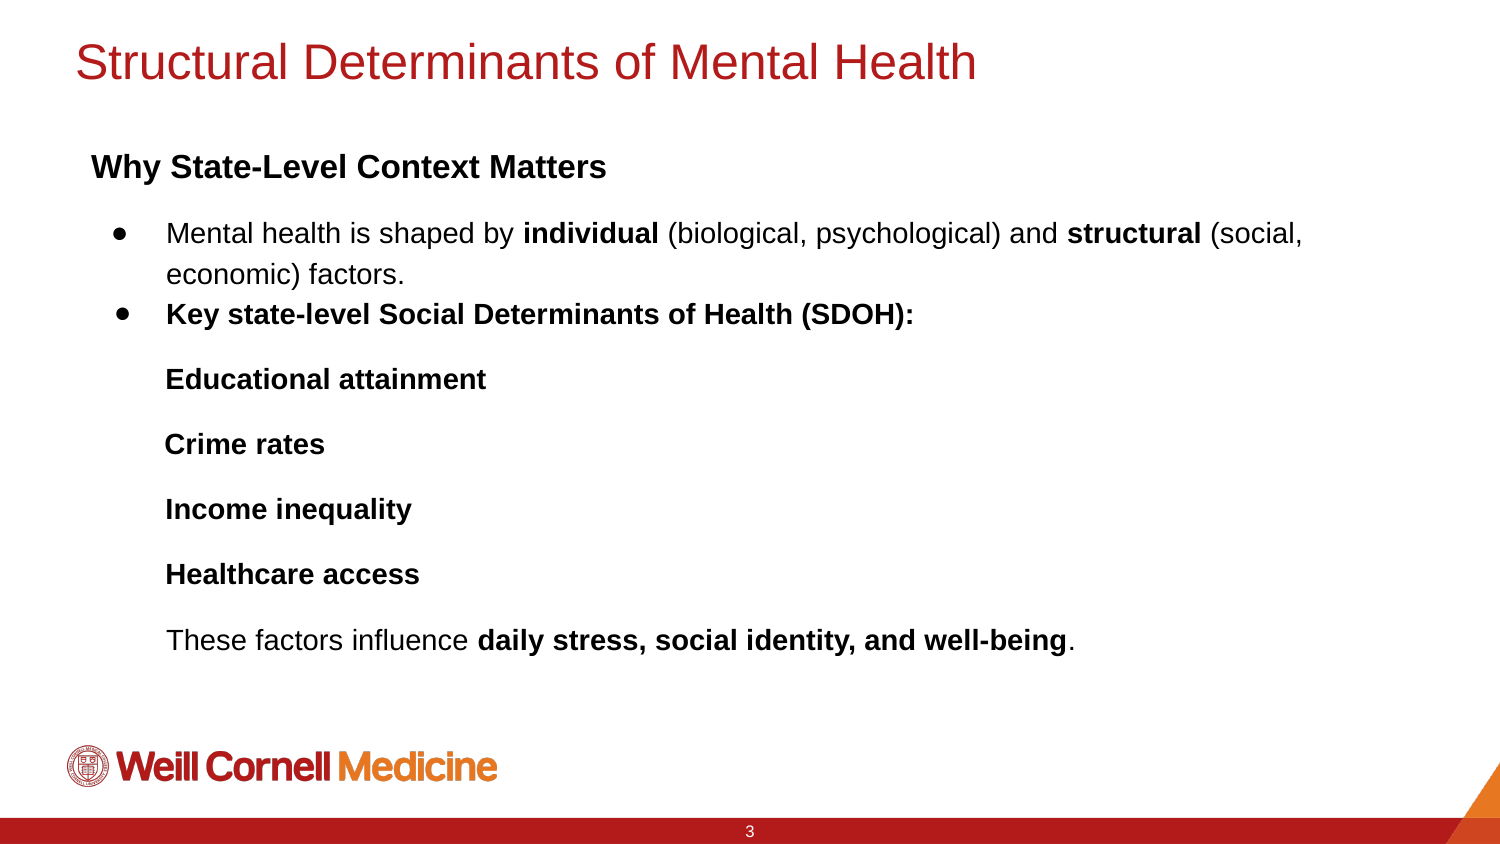

# Structural Determinants of Mental Health
Why State-Level Context Matters
Mental health is shaped by individual (biological, psychological) and structural (social, economic) factors.
Key state-level Social Determinants of Health (SDOH):
         Educational attainment
           Crime rates
         Income inequality
         Healthcare access
           These factors influence daily stress, social identity, and well-being.